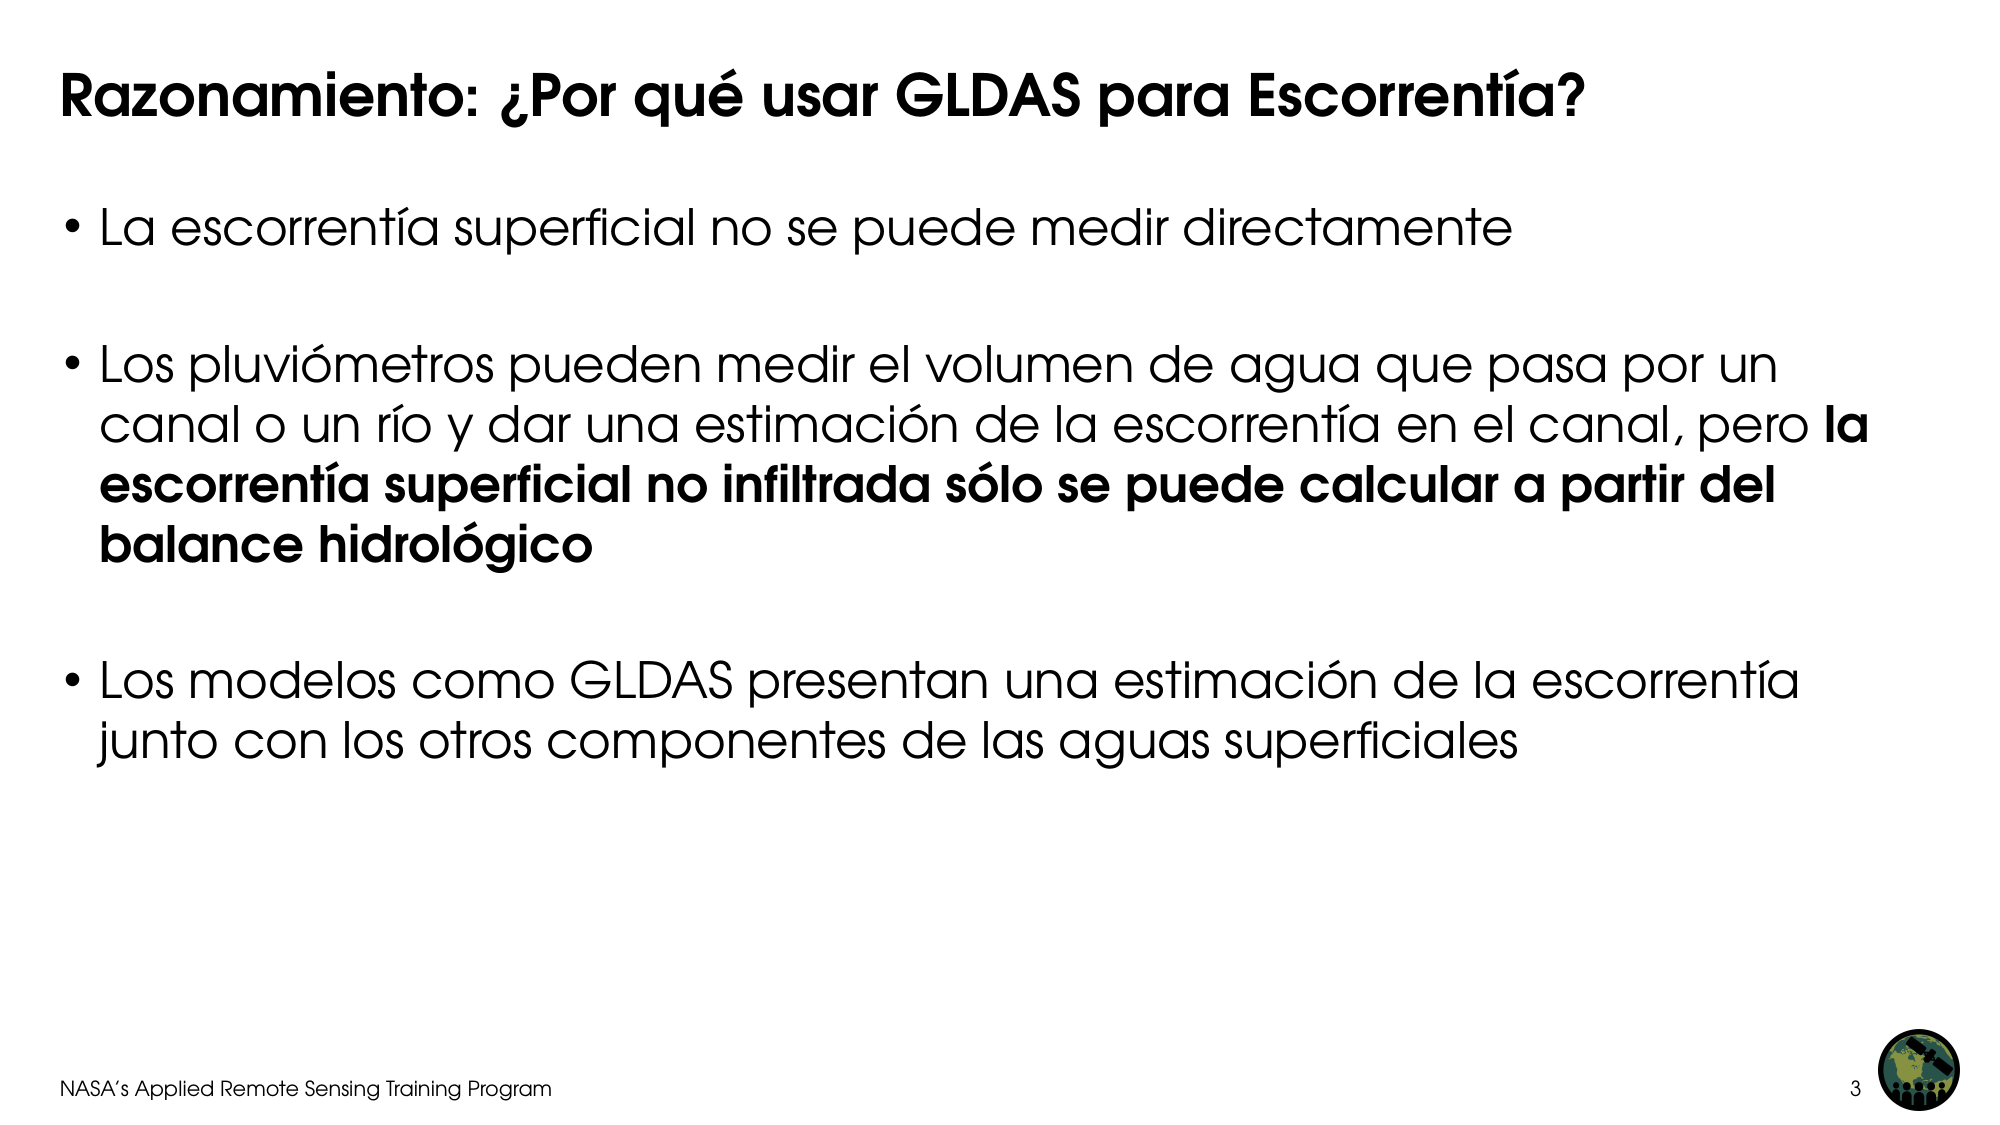

# Razonamiento: ¿Por qué usar GLDAS para Escorrentía?
La escorrentía superficial no se puede medir directamente
Los pluviómetros pueden medir el volumen de agua que pasa por un canal o un río y dar una estimación de la escorrentía en el canal, pero la escorrentía superficial no infiltrada sólo se puede calcular a partir del balance hidrológico
Los modelos como GLDAS presentan una estimación de la escorrentía junto con los otros componentes de las aguas superficiales